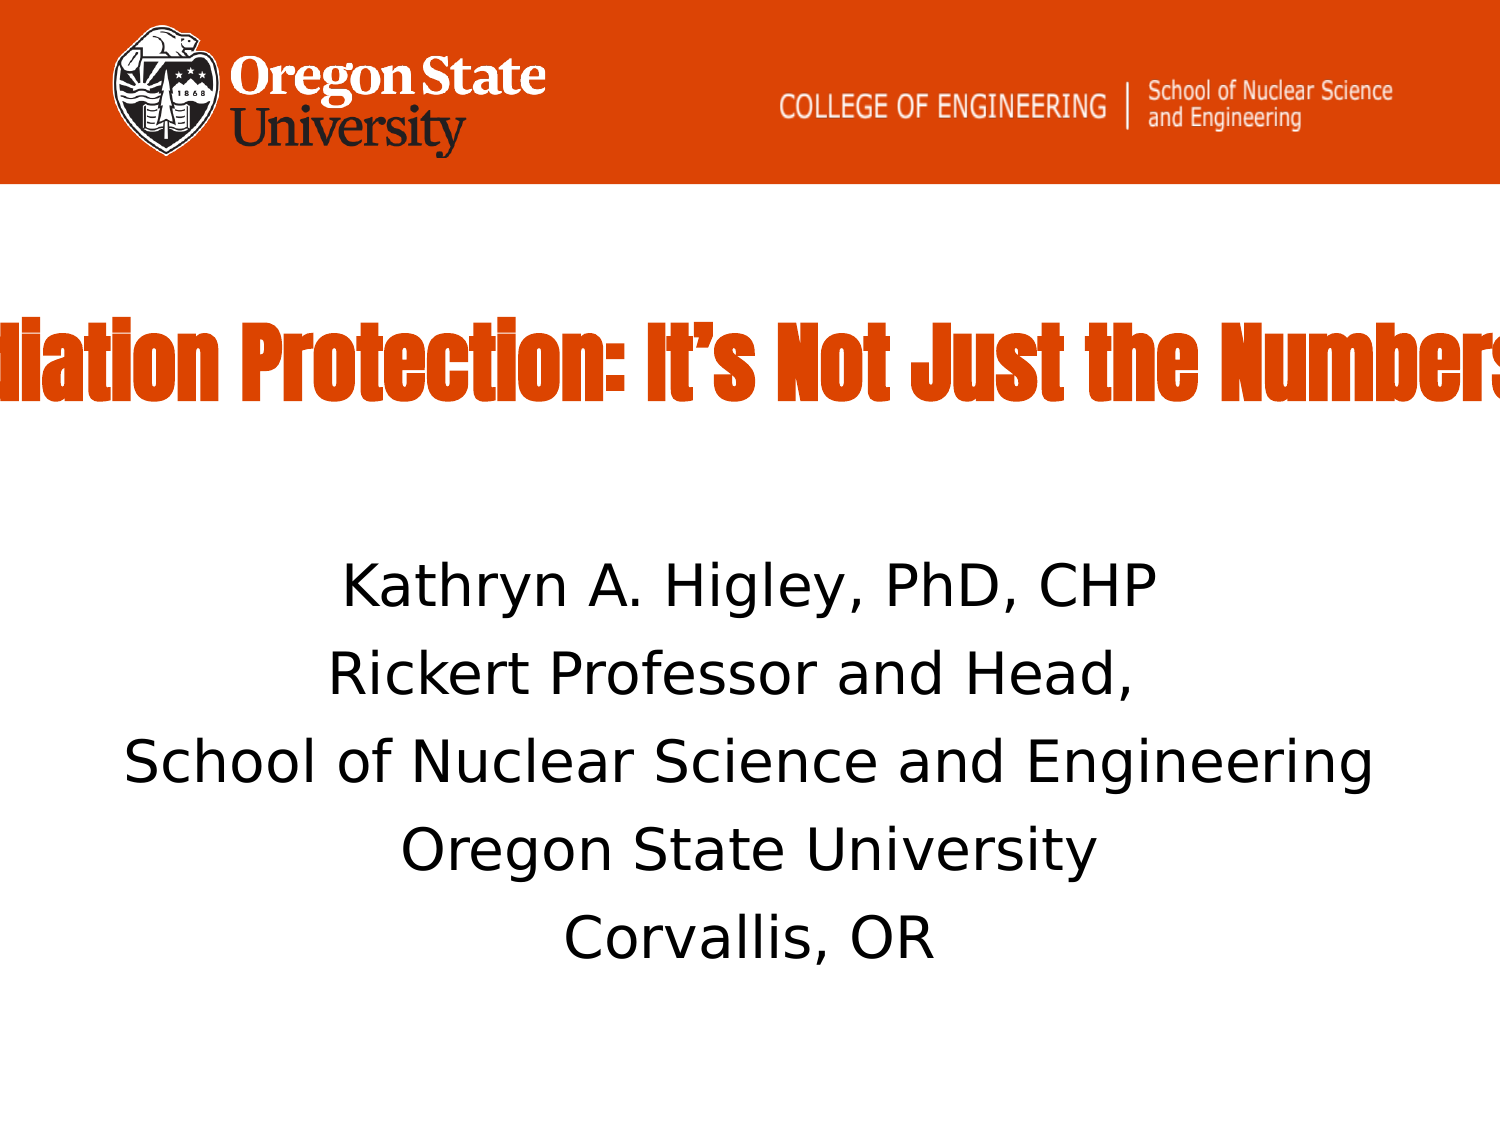

# Radiation Protection: It’s Not Just the Numbers
Kathryn A. Higley, PhD, CHP
Rickert Professor and Head,
School of Nuclear Science and Engineering
Oregon State University
Corvallis, OR